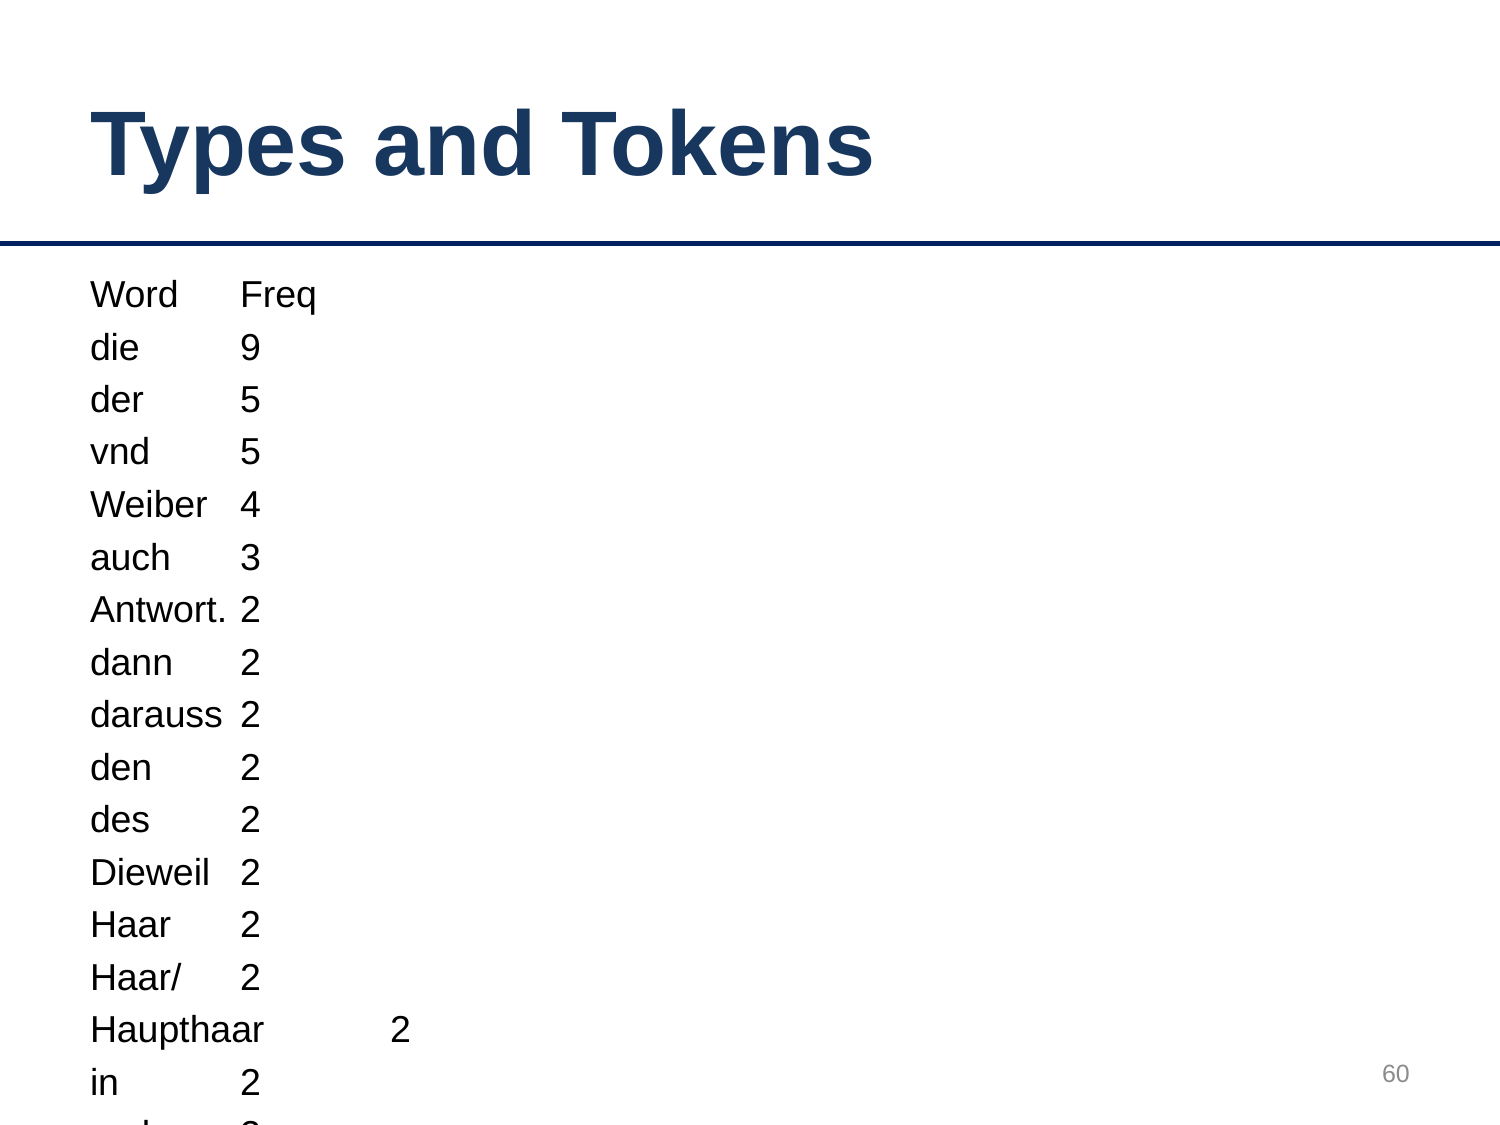

# Types and Tokens
Word	Freq
die	9
der	5
vnd	5
Weiber	4
auch	3
Antwort.	2
dann	2
darauss	2
den	2
des	2
Dieweil	2
Haar	2
Haar/	2
Haupthaar	2
in	2
mehr	2
Natur	2
Wesen	2
(die	1
aber	1
Albertus	1
also	1
alssdann	1
andern	1
auch/	1
auffsteiget/	1
Baert	1
Barts	1
60